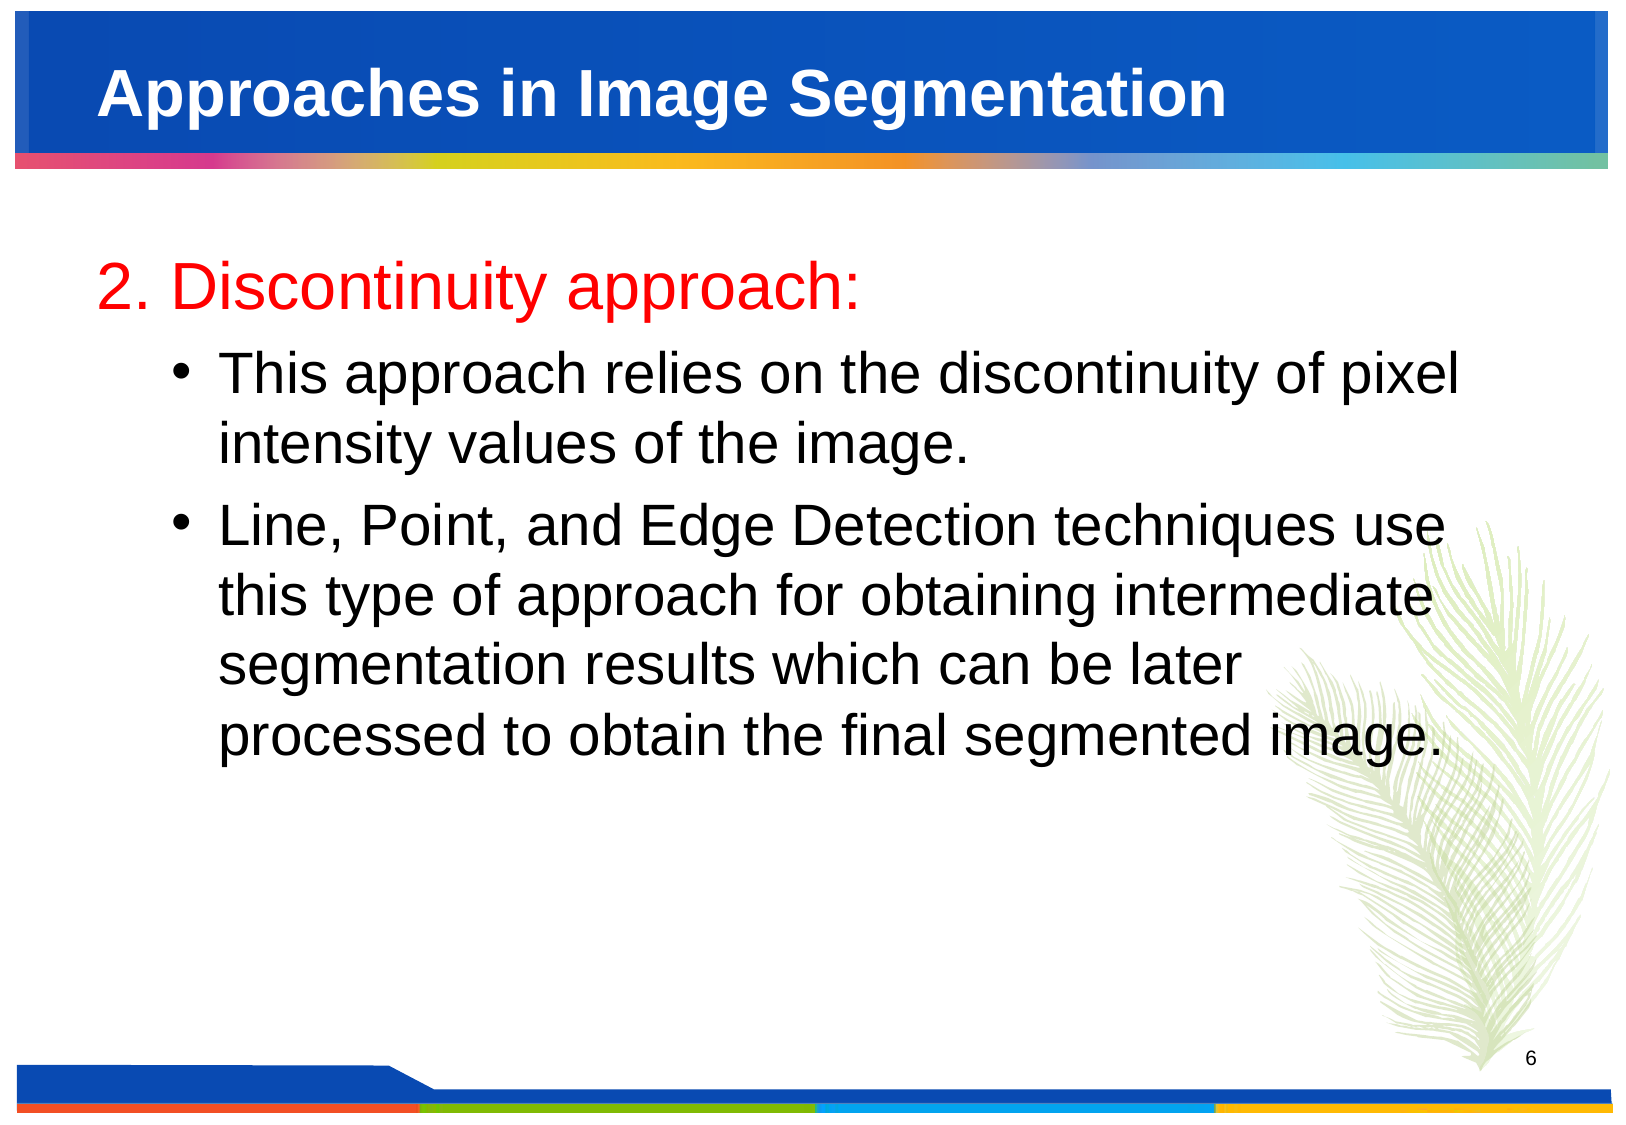

# Approaches in Image Segmentation
2. Discontinuity approach:
This approach relies on the discontinuity of pixel intensity values of the image.
Line, Point, and Edge Detection techniques use this type of approach for obtaining intermediate segmentation results which can be later processed to obtain the final segmented image.
6